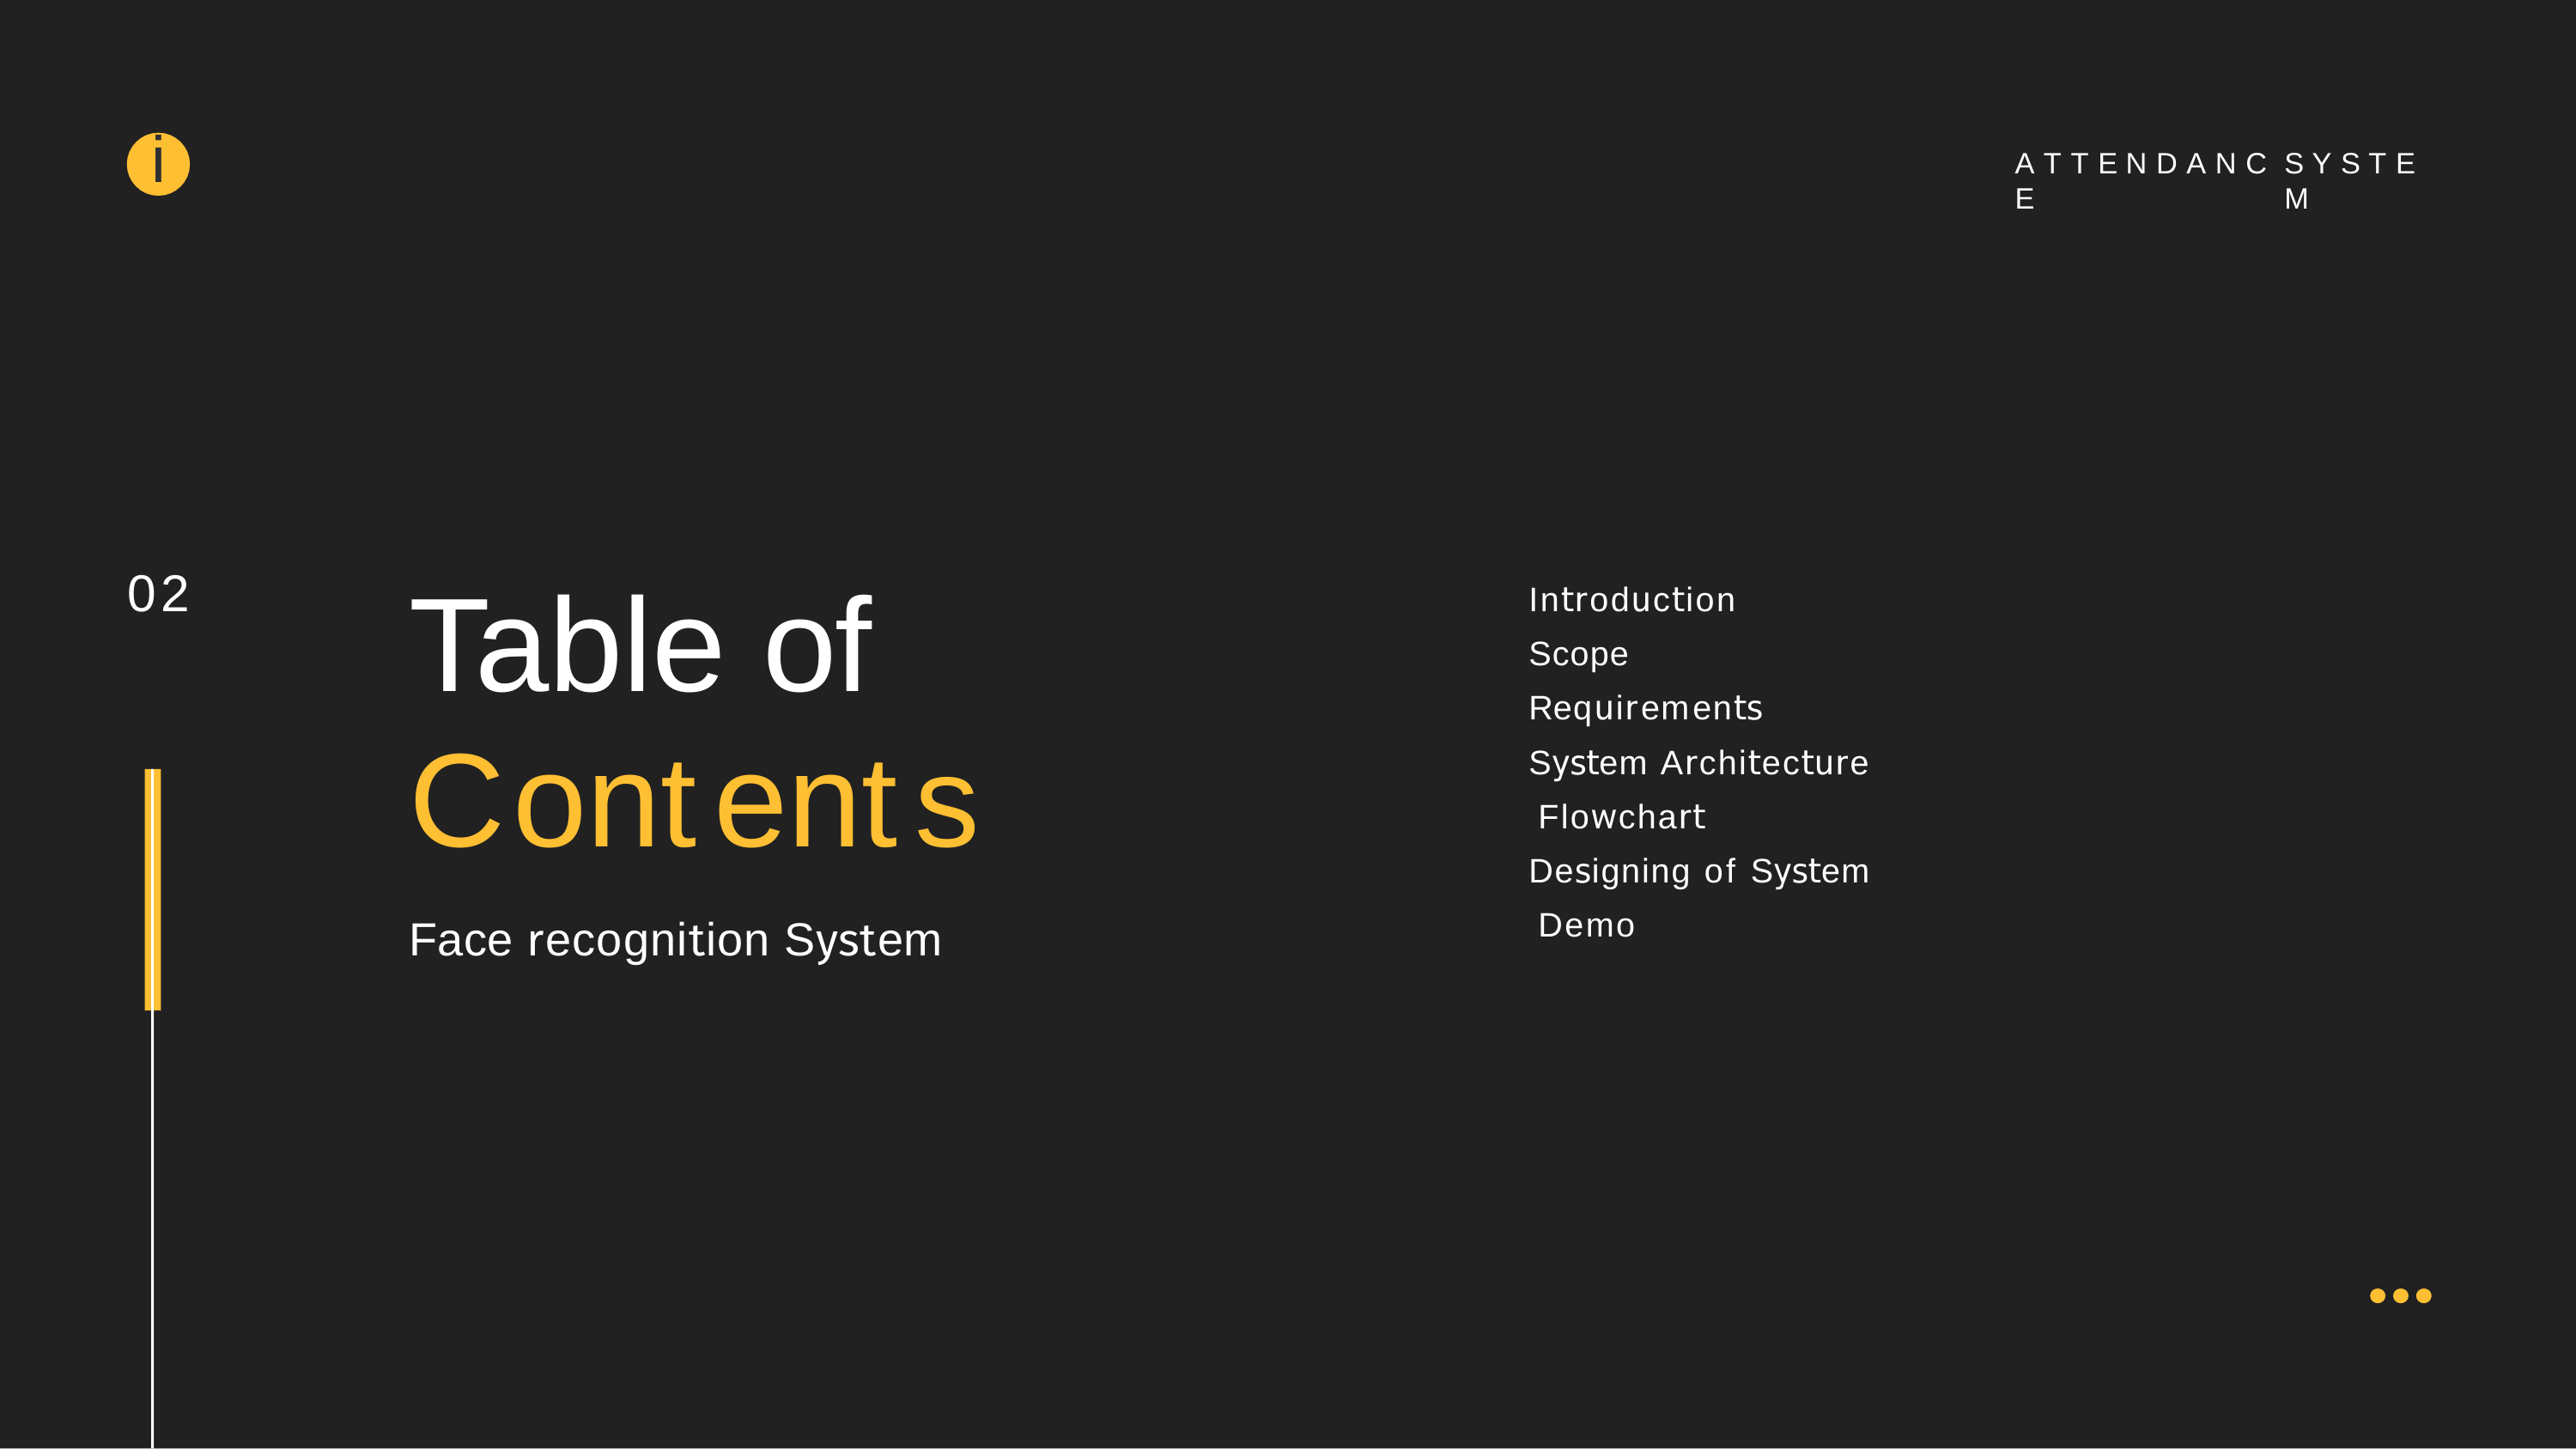

i

A T T E N D A N C E
S Y S T E M
Table of  Contents
Face recognition System
02
Introduction  Scope  Requirements
System Architecture  Flowchart  Designing of System  Demo